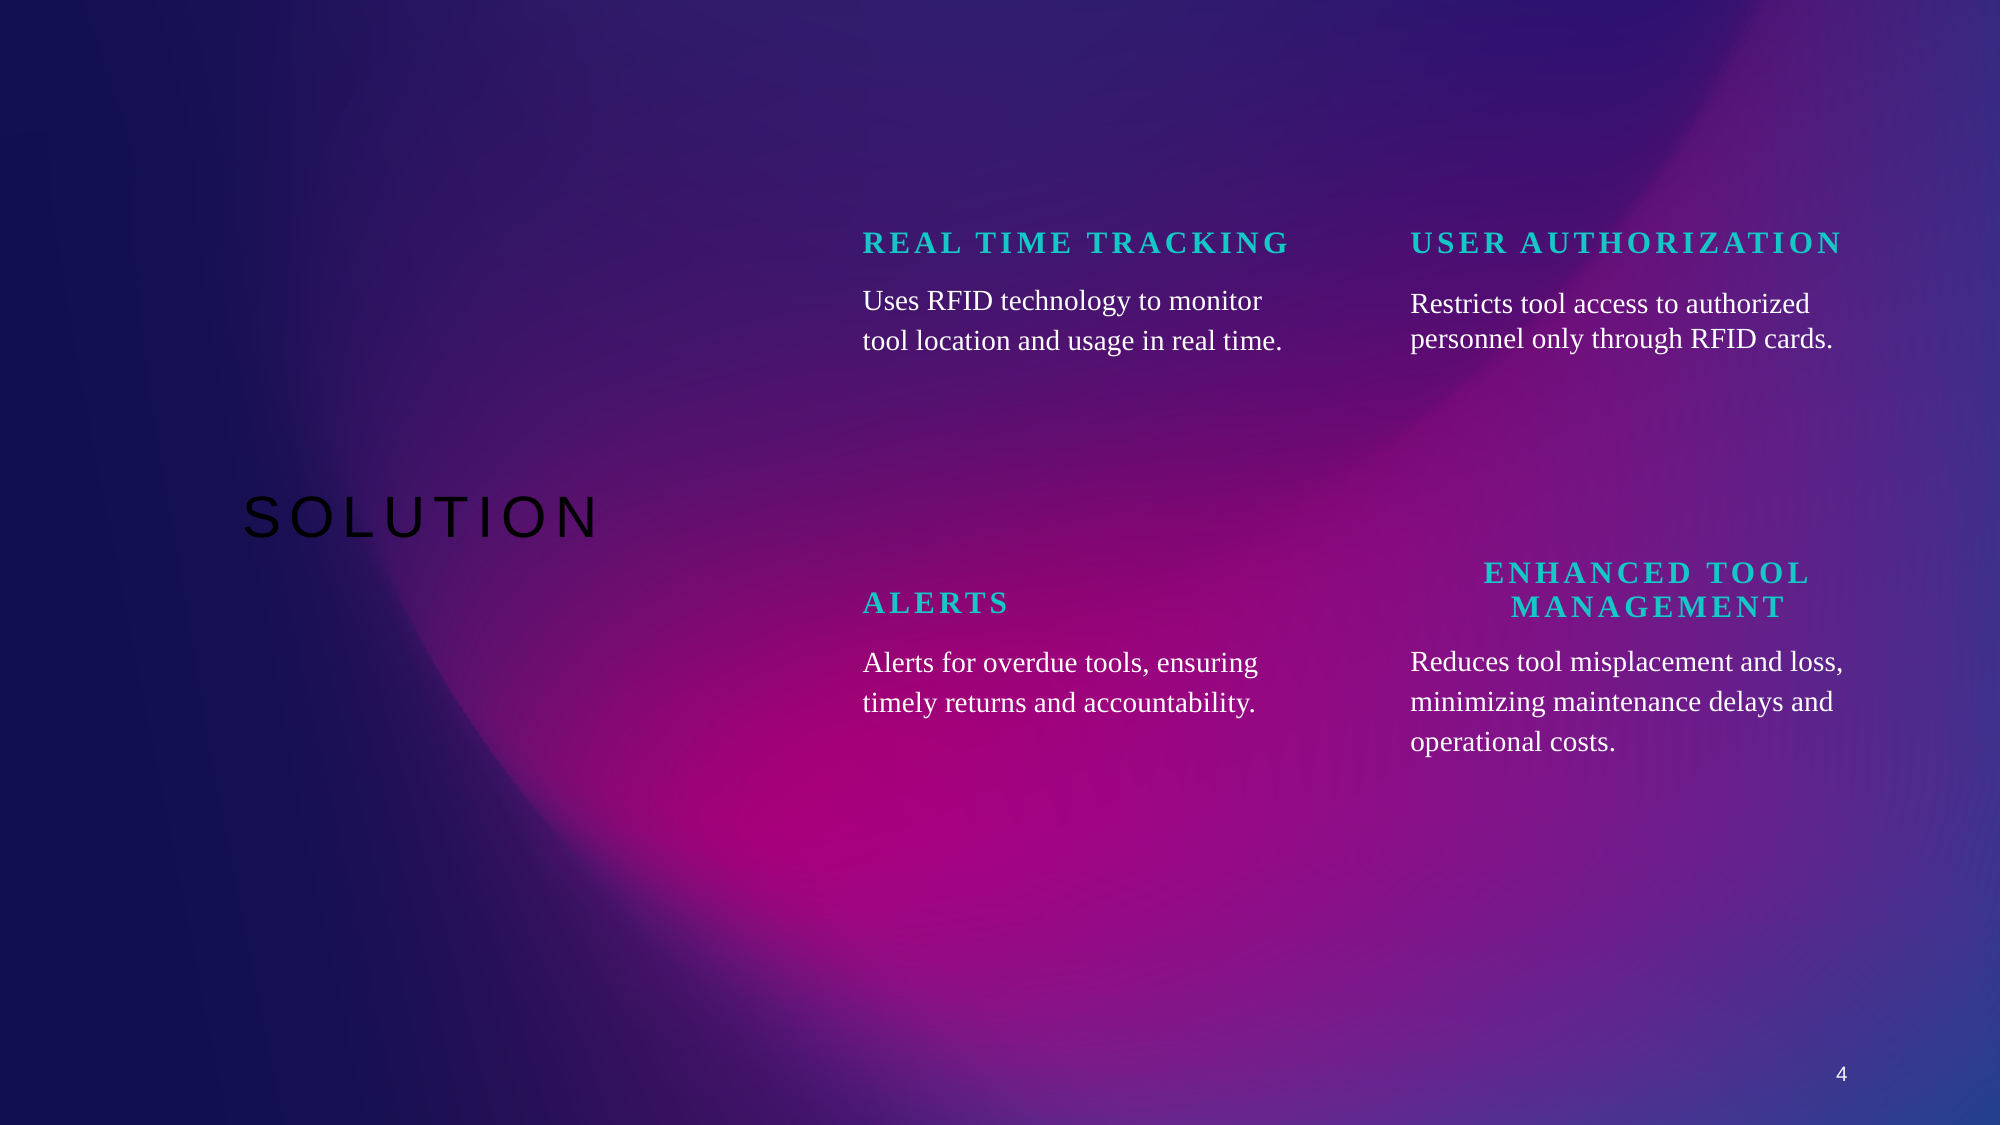

Real time tracking
User Authorization
Uses RFID technology to monitor tool location and usage in real time.
Restricts tool access to authorized personnel only through RFID cards.

# Solution
Enhanced Tool Management
alerts
Reduces tool misplacement and loss, minimizing maintenance delays and operational costs.
Alerts for overdue tools, ensuring timely returns and accountability.

4